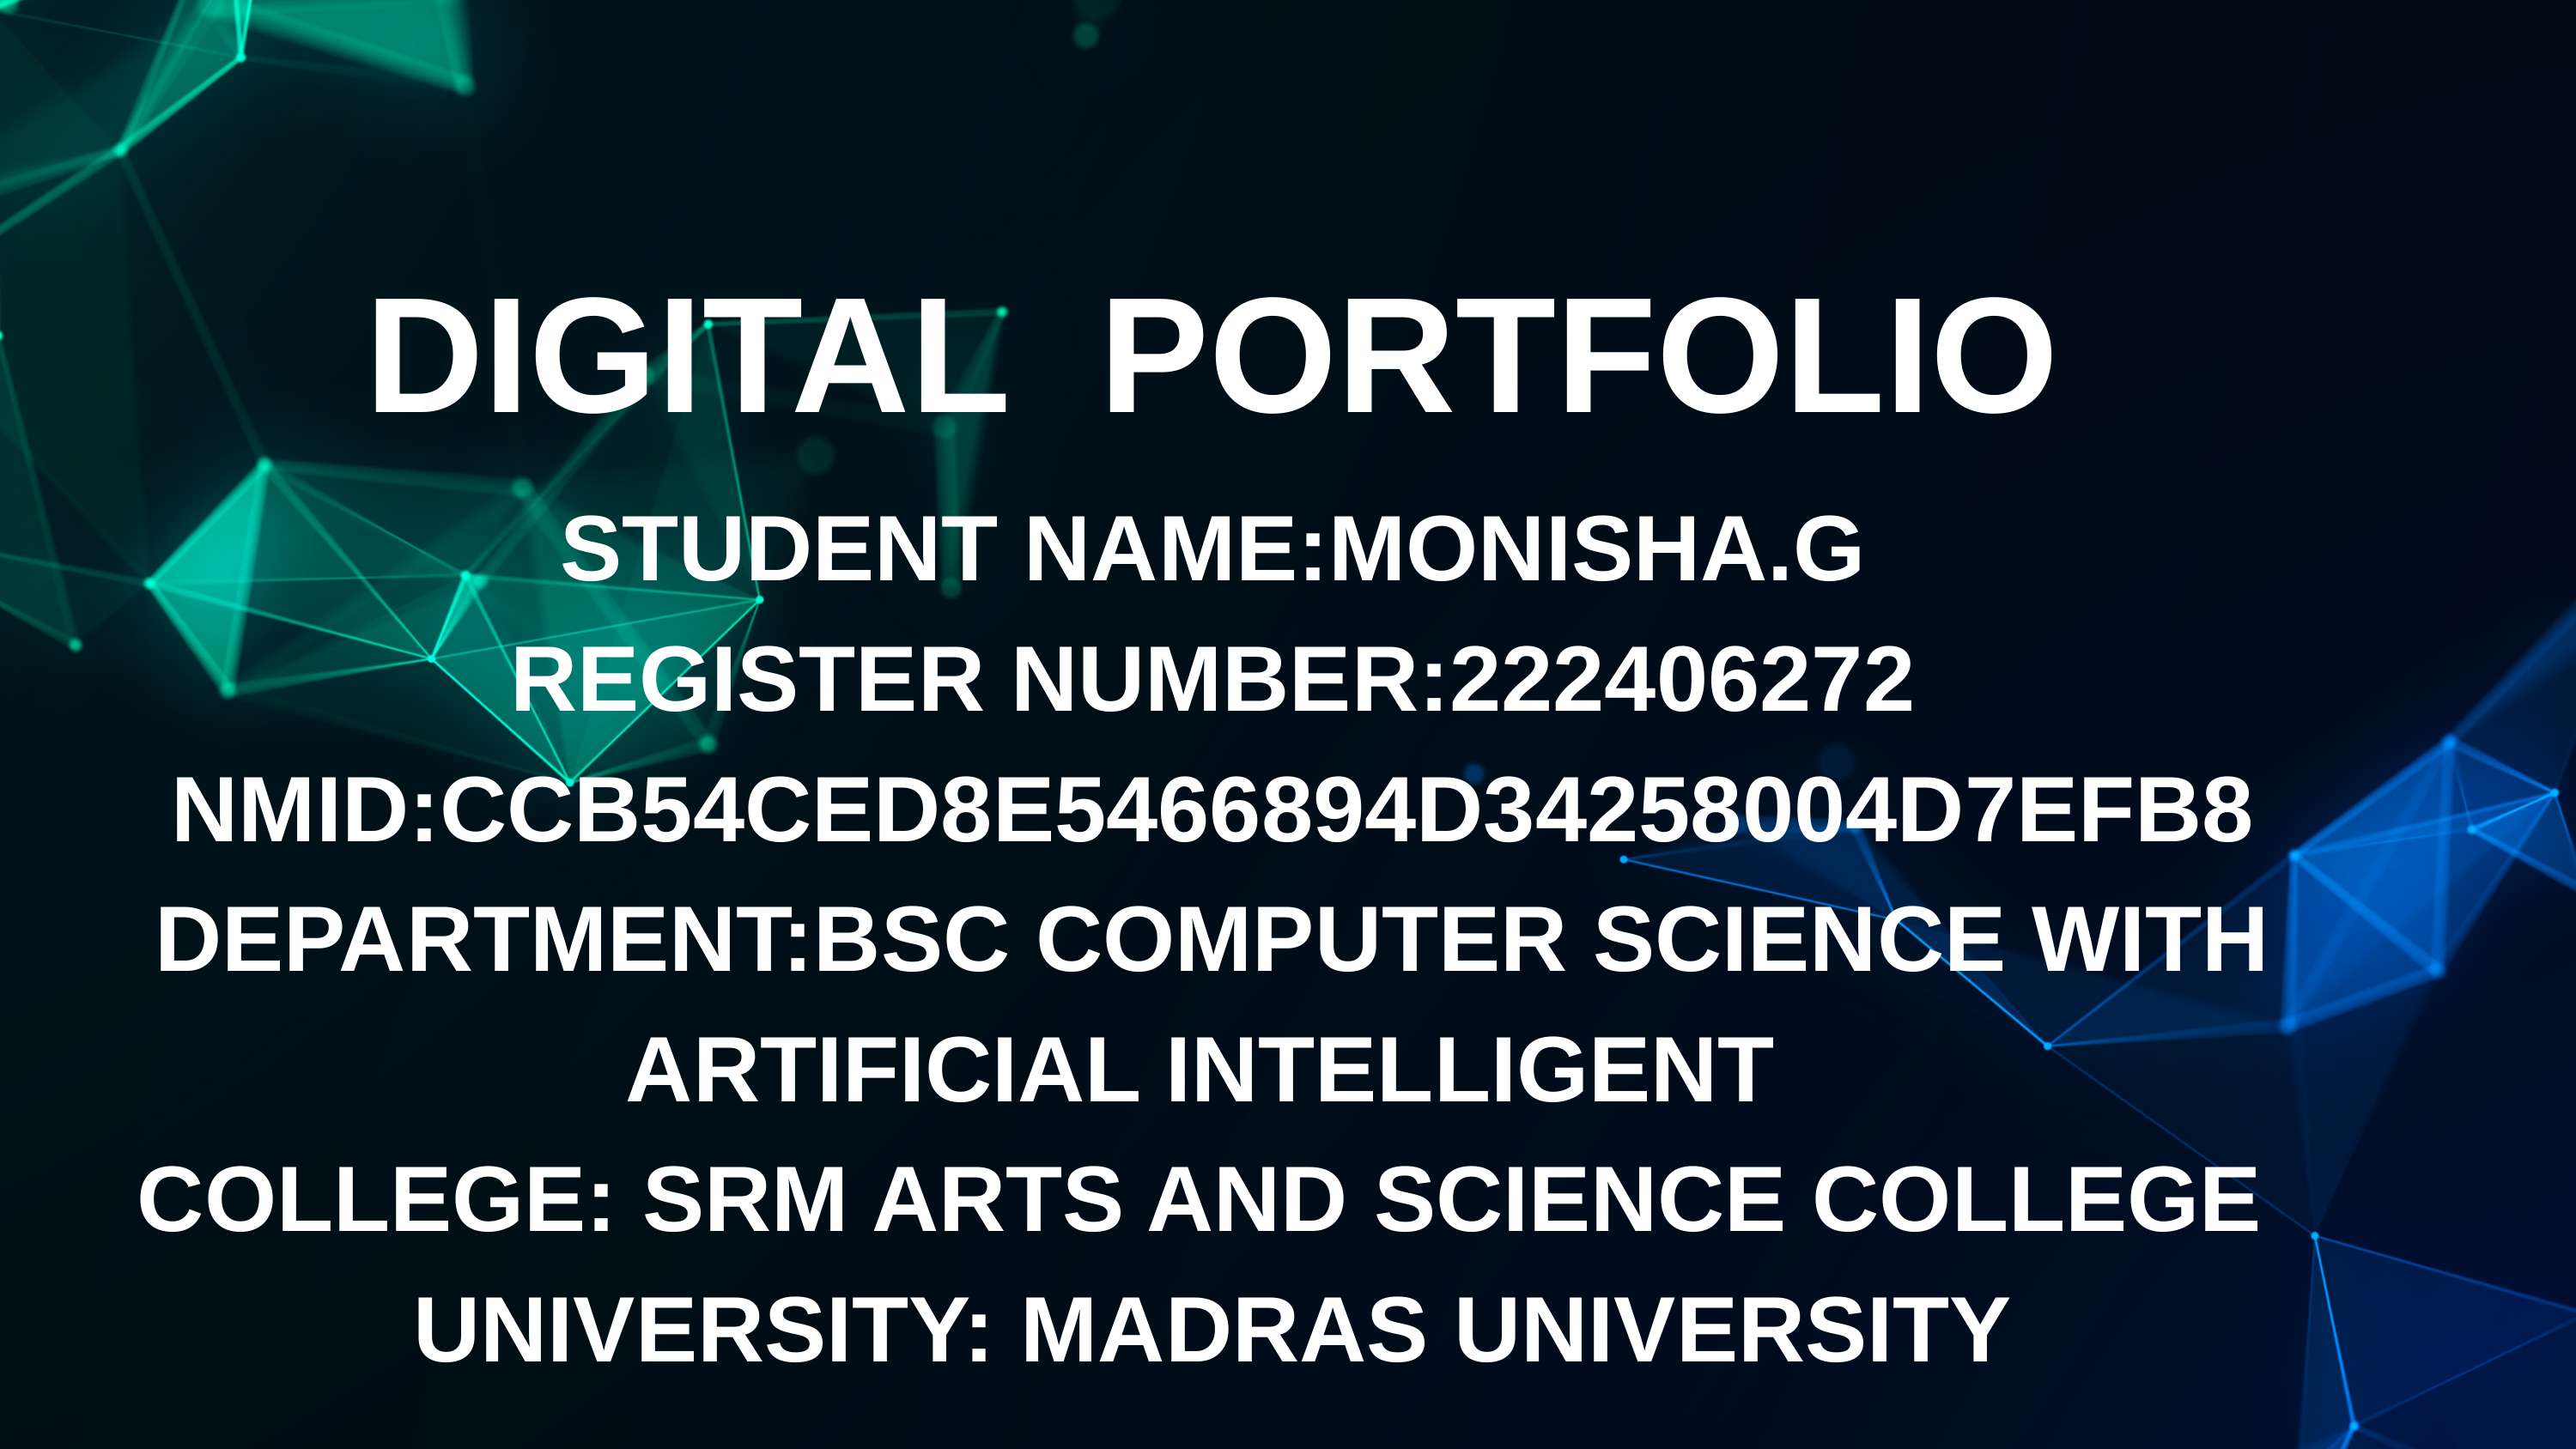

DIGITAL  PORTFOLIO
STUDENT NAME:MONISHA.G
REGISTER NUMBER:222406272
NMID:CCB54CED8E5466894D34258004D7EFB8
DEPARTMENT:BSC COMPUTER SCIENCE WITH ARTIFICIAL INTELLIGENT
COLLEGE: SRM ARTS AND SCIENCE COLLEGE
UNIVERSITY: MADRAS UNIVERSITY